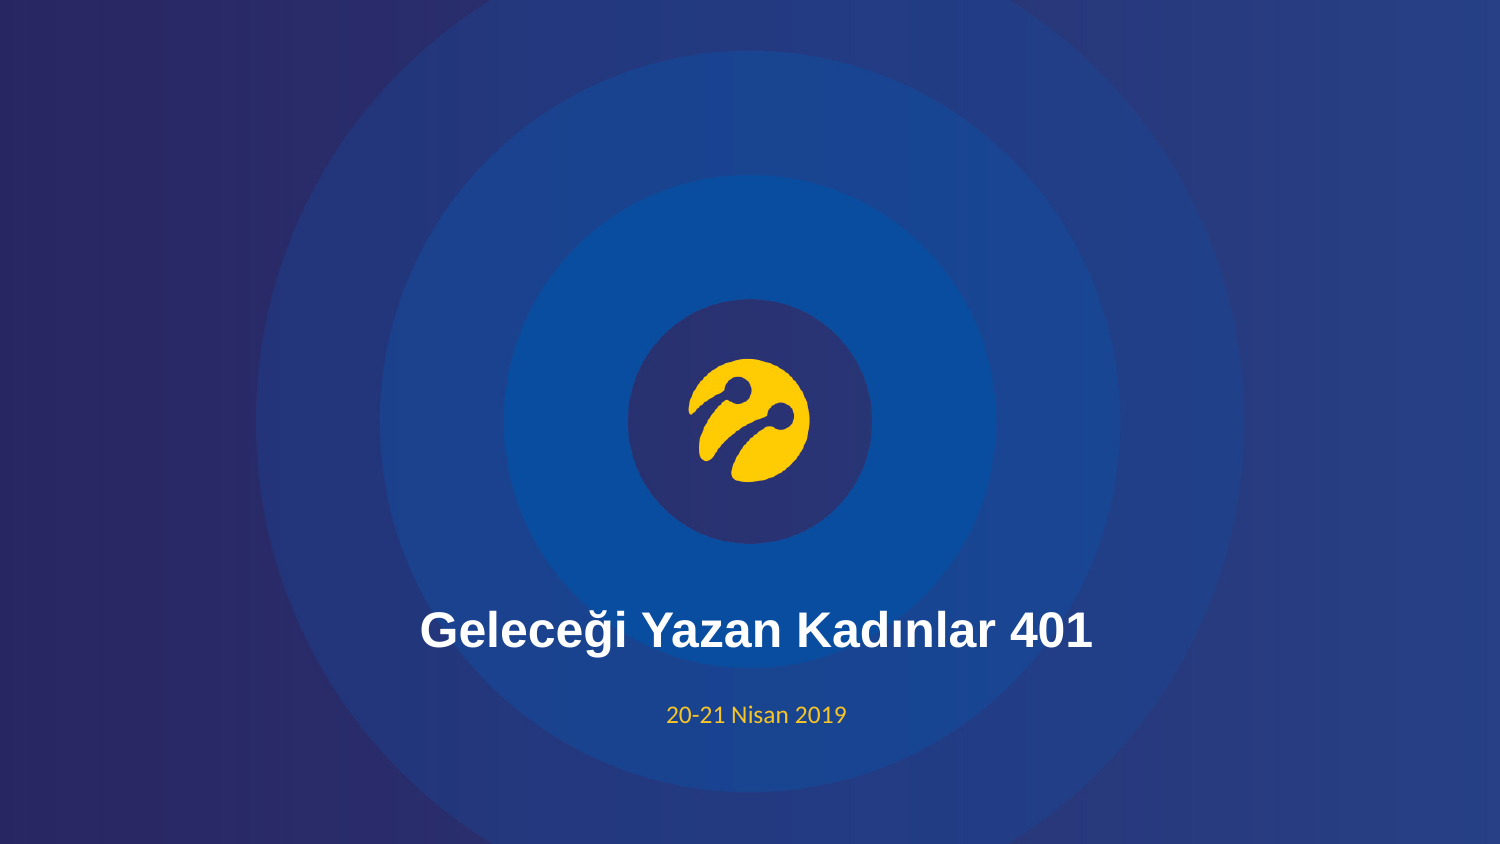

Geleceği Yazan Kadınlar 401
20-21 Nisan 2019